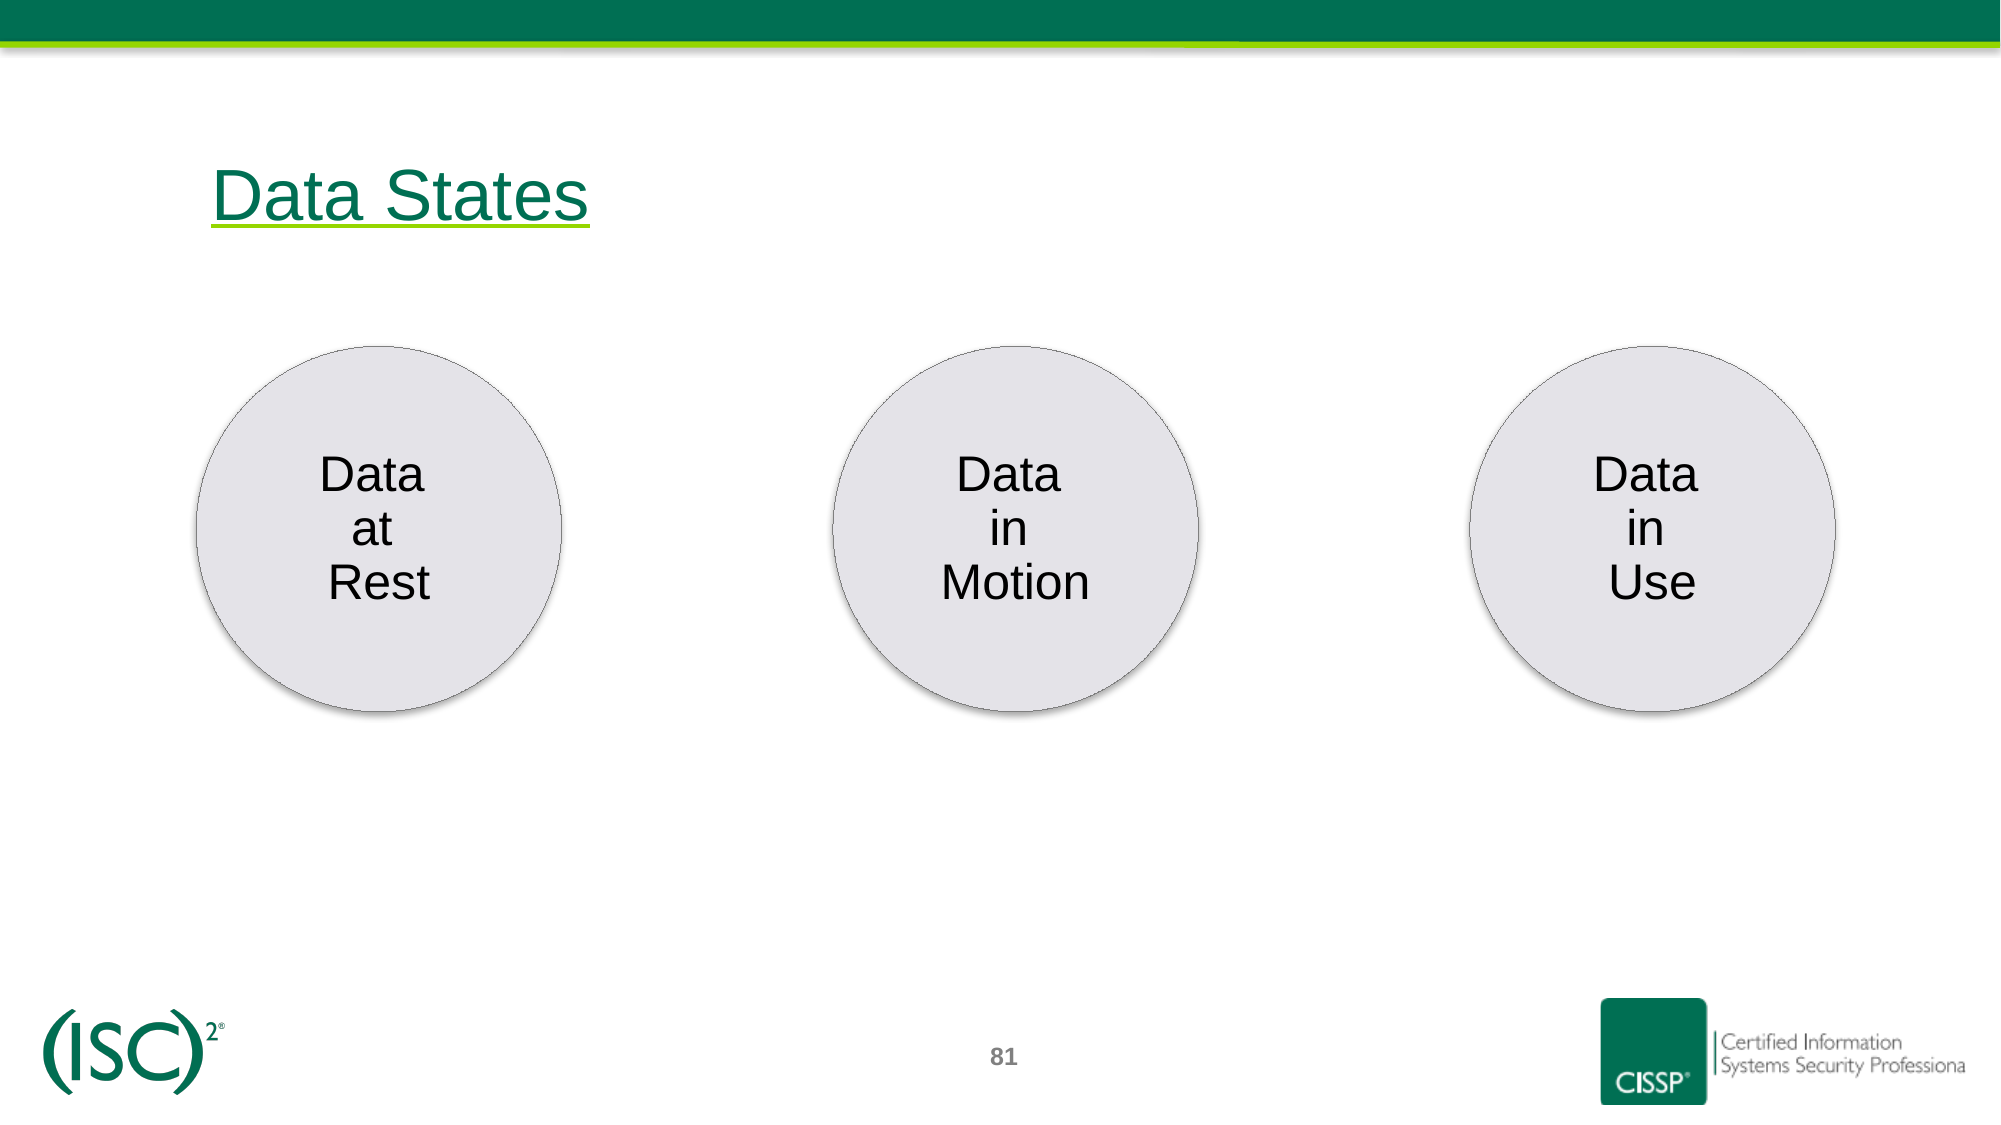

# Data States
Data
at
Rest
Data
in
Motion
Data
in
Use